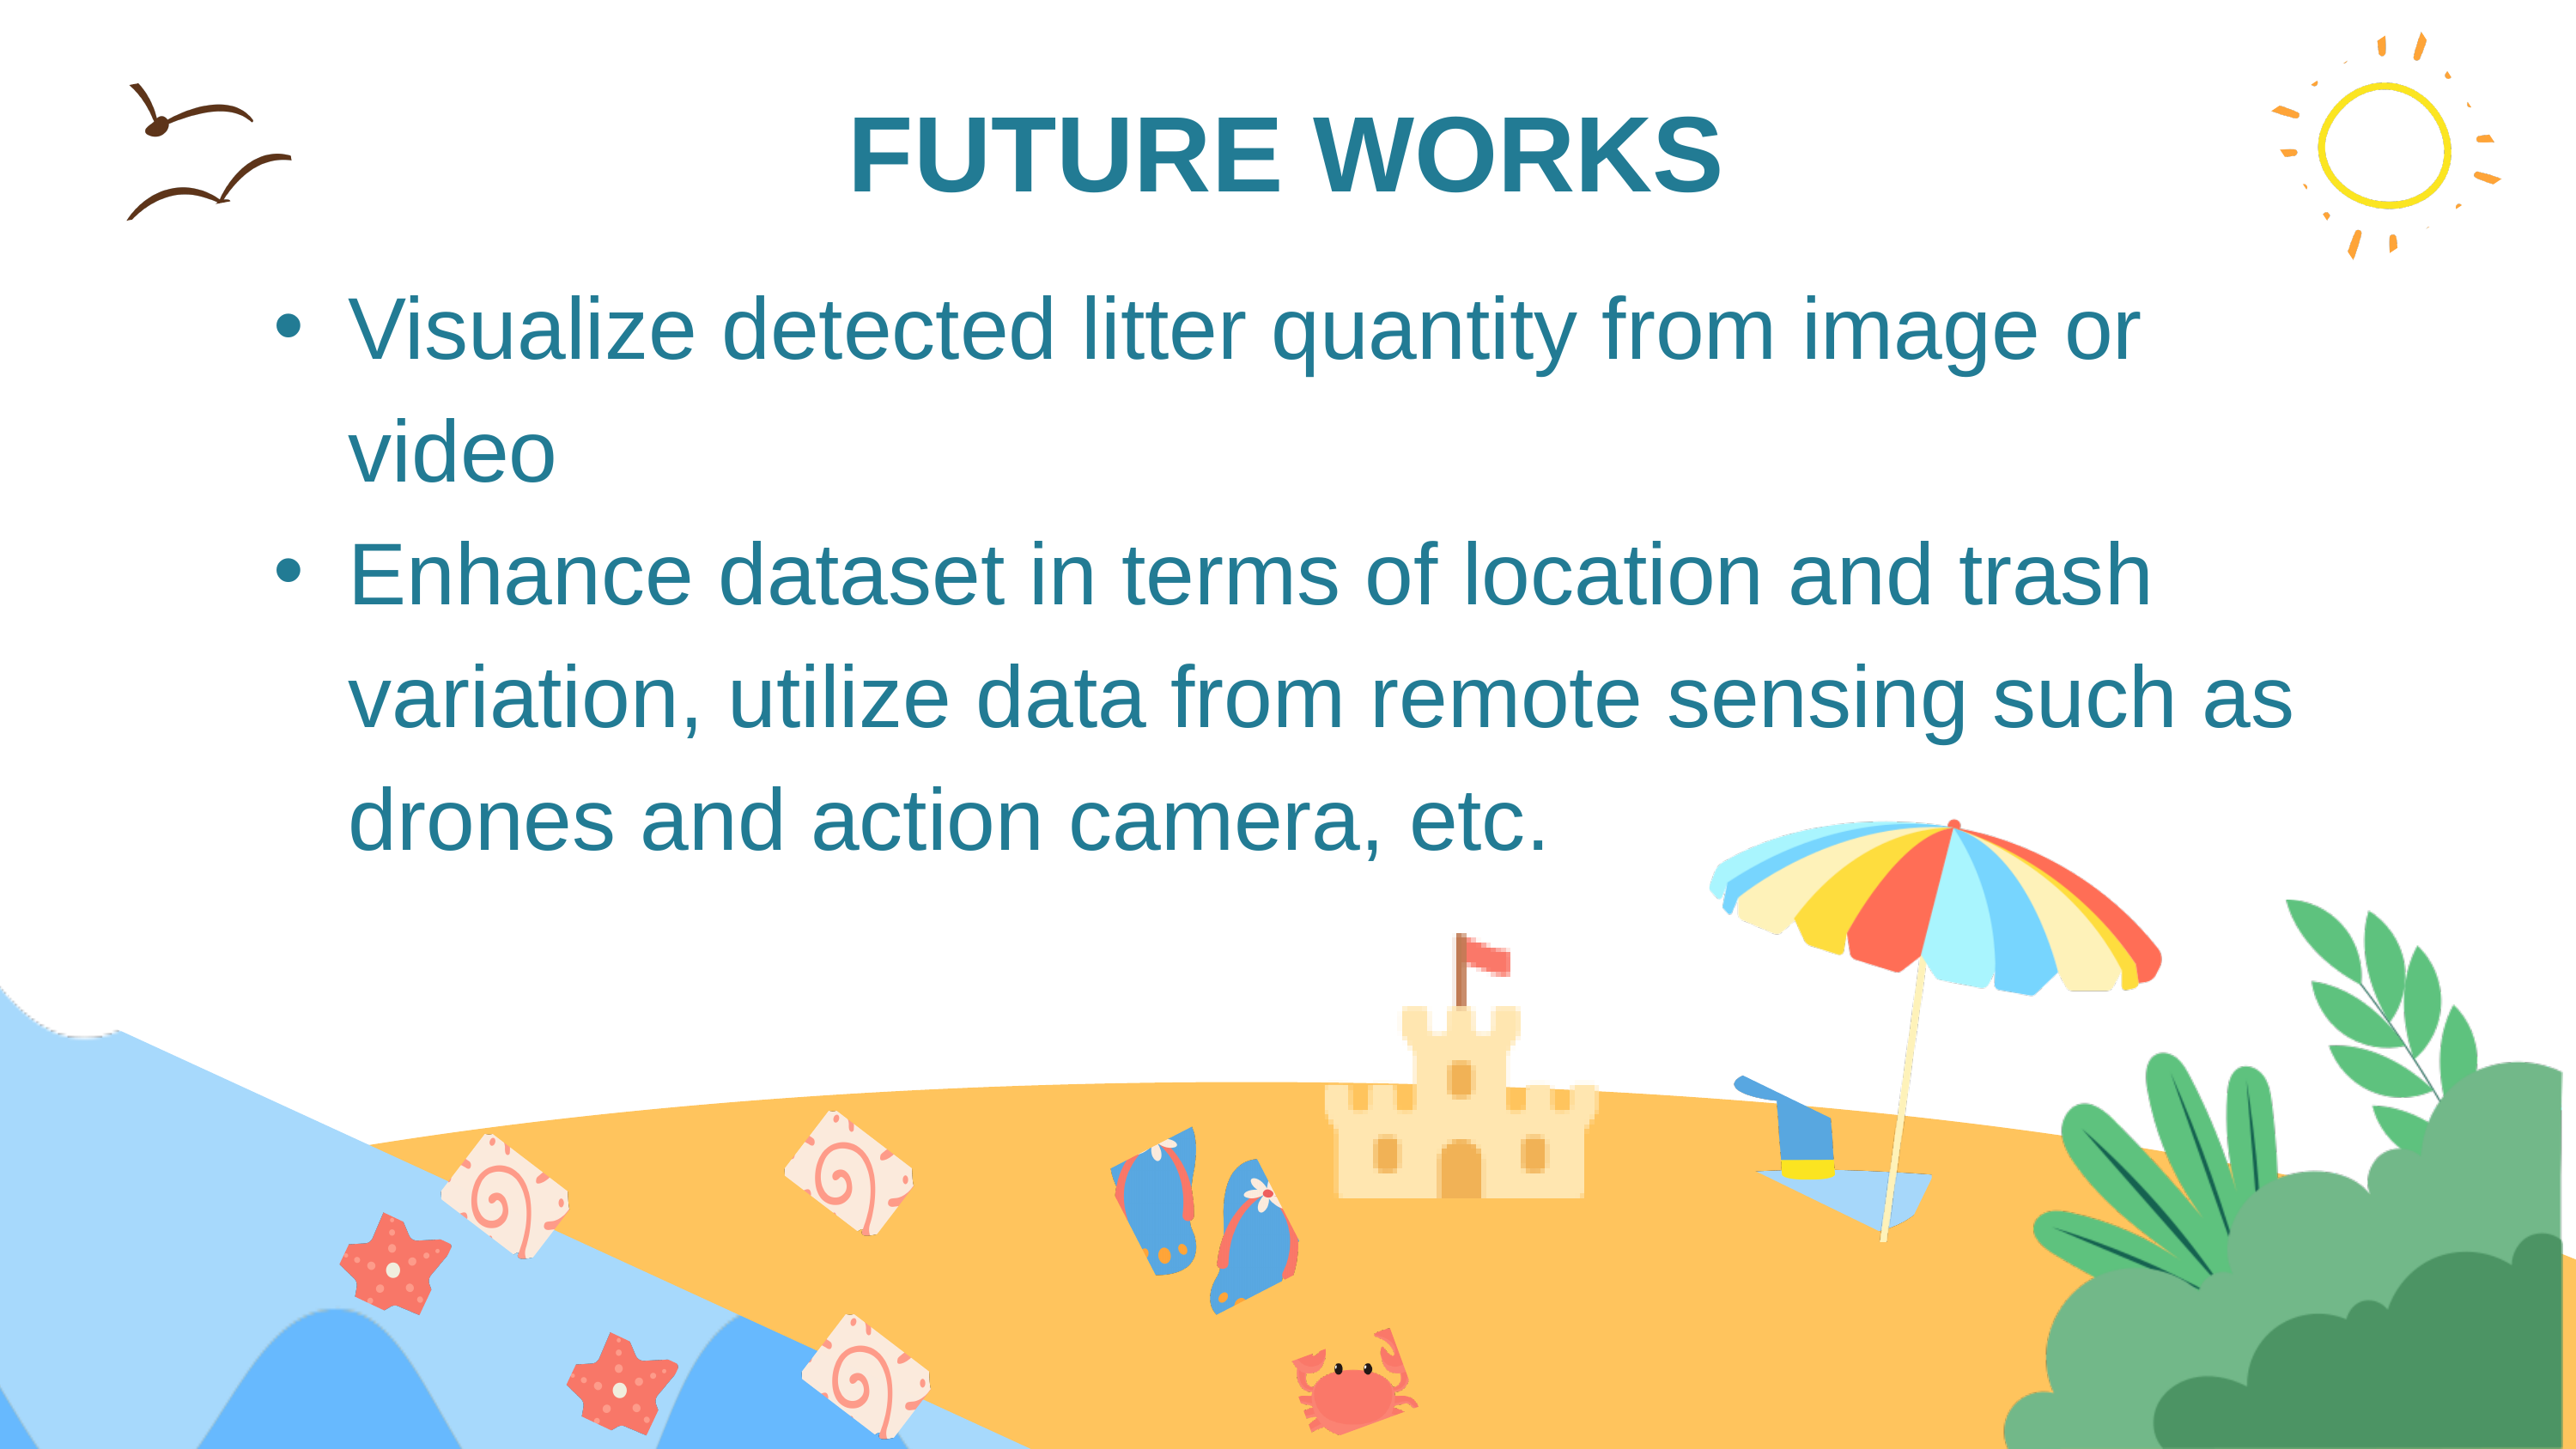

FUTURE WORKS

Visualize detected litter quantity from image or video
Enhance dataset in terms of location and trash variation, utilize data from remote sensing such as drones and action camera, etc.